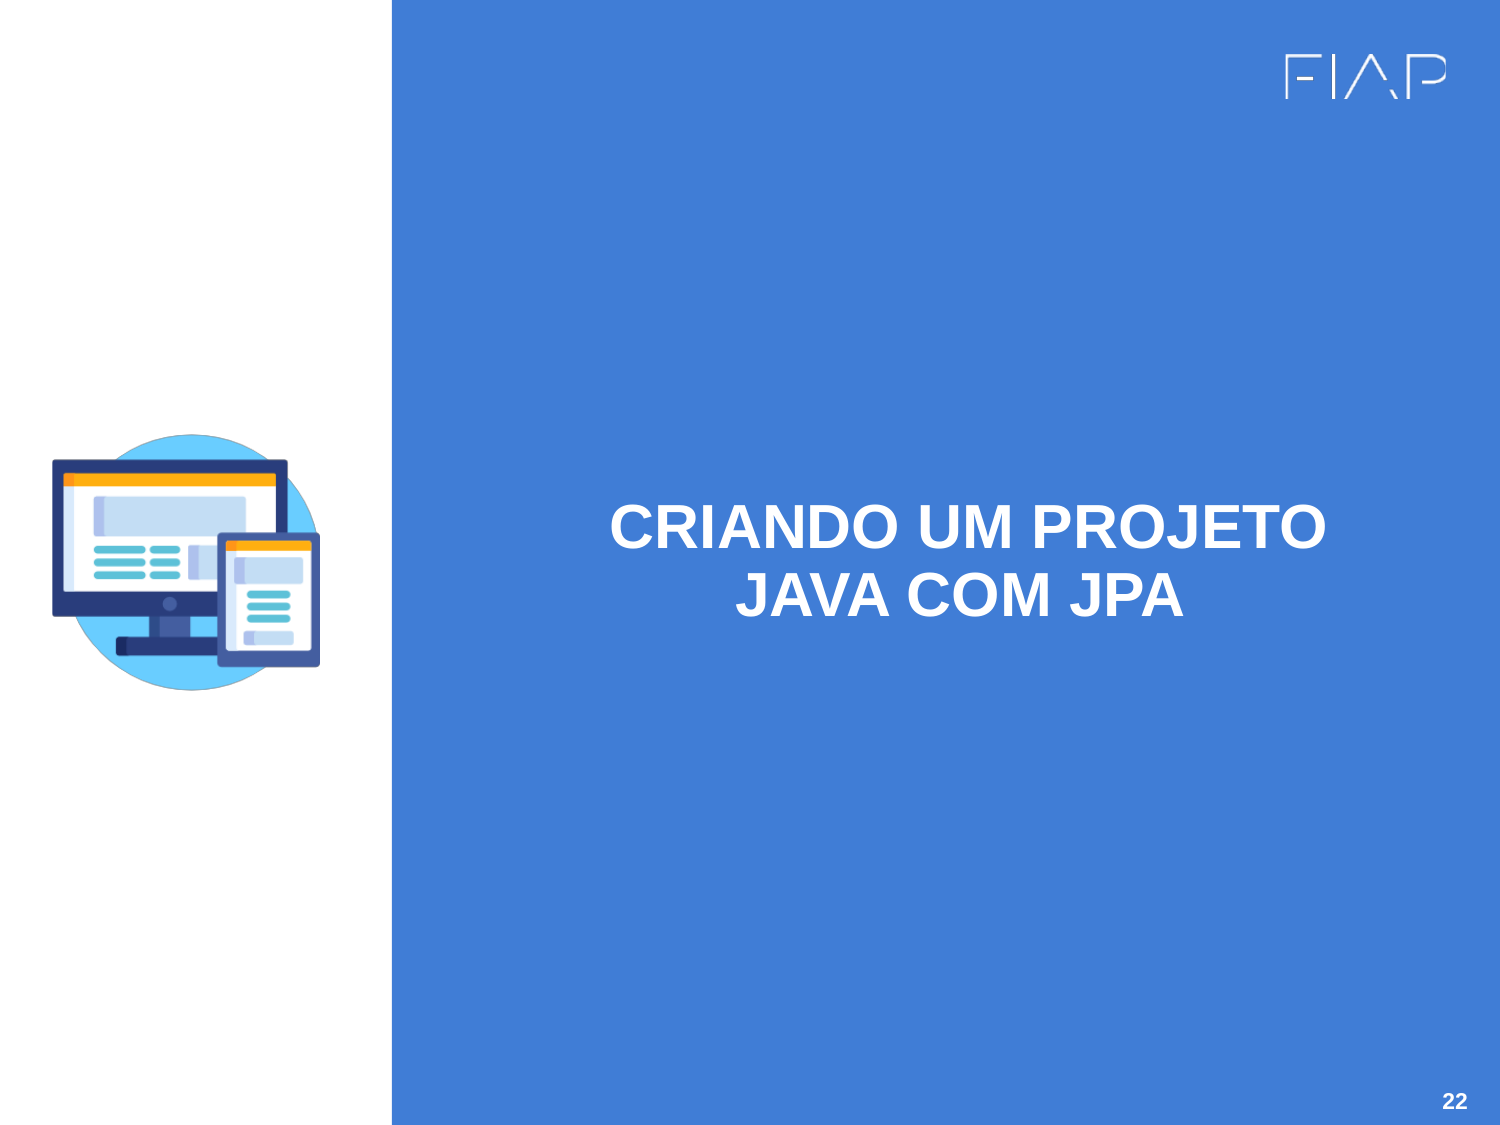

# CRIANDO UM PROJETO JAVA COM JPA